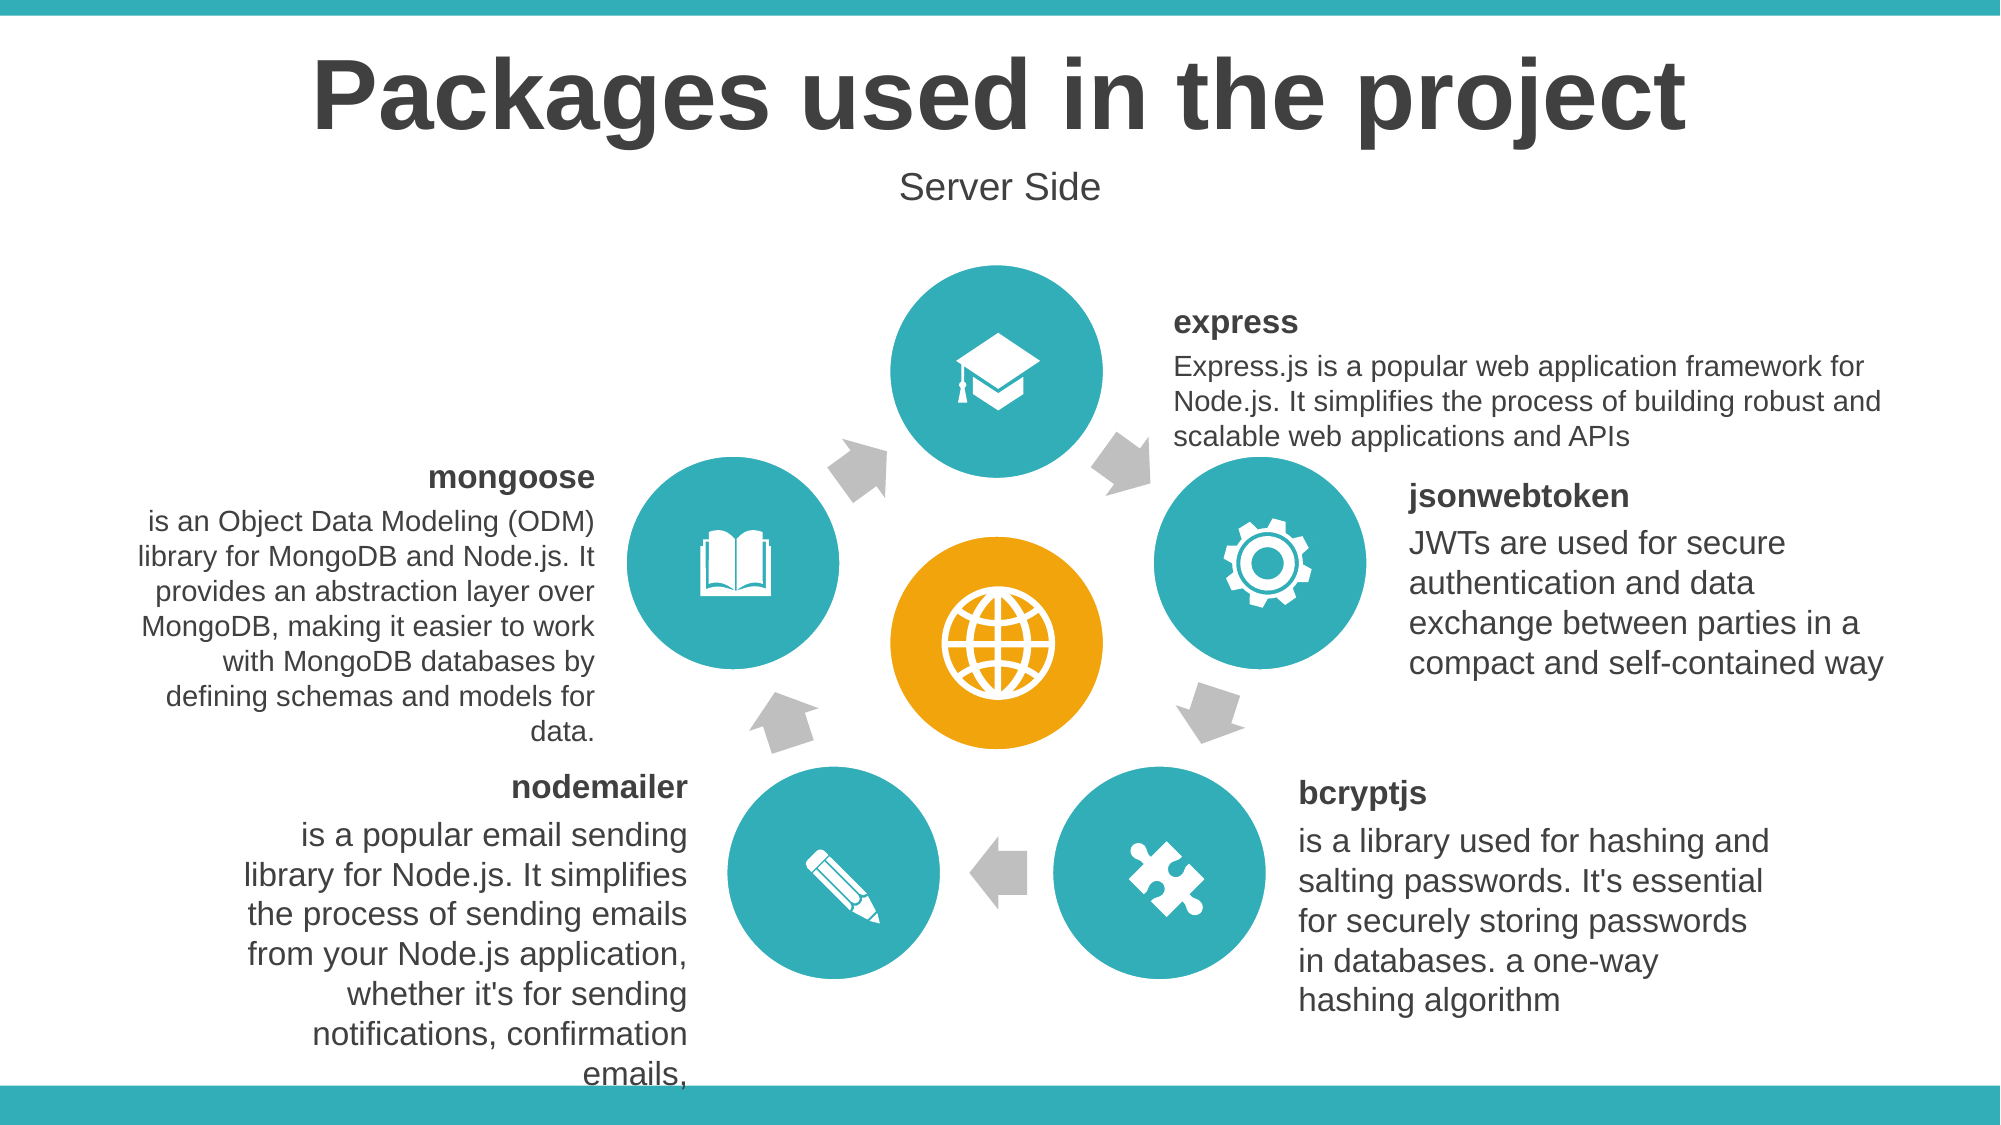

Packages used in the project
Server Side

express
Express.js is a popular web application framework for Node.js. It simplifies the process of building robust and scalable web applications and APIs

mongoose
 is an Object Data Modeling (ODM) library for MongoDB and Node.js. It provides an abstraction layer over MongoDB, making it easier to work with MongoDB databases by defining schemas and models for data.

jsonwebtoken
JWTs are used for secure authentication and data exchange between parties in a compact and self-contained way

nodemailer
is a popular email sending library for Node.js. It simplifies the process of sending emails from your Node.js application, whether it's for sending notifications, confirmation emails,
bcryptjs
is a library used for hashing and salting passwords. It's essential for securely storing passwords in databases. a one-way hashing algorithm